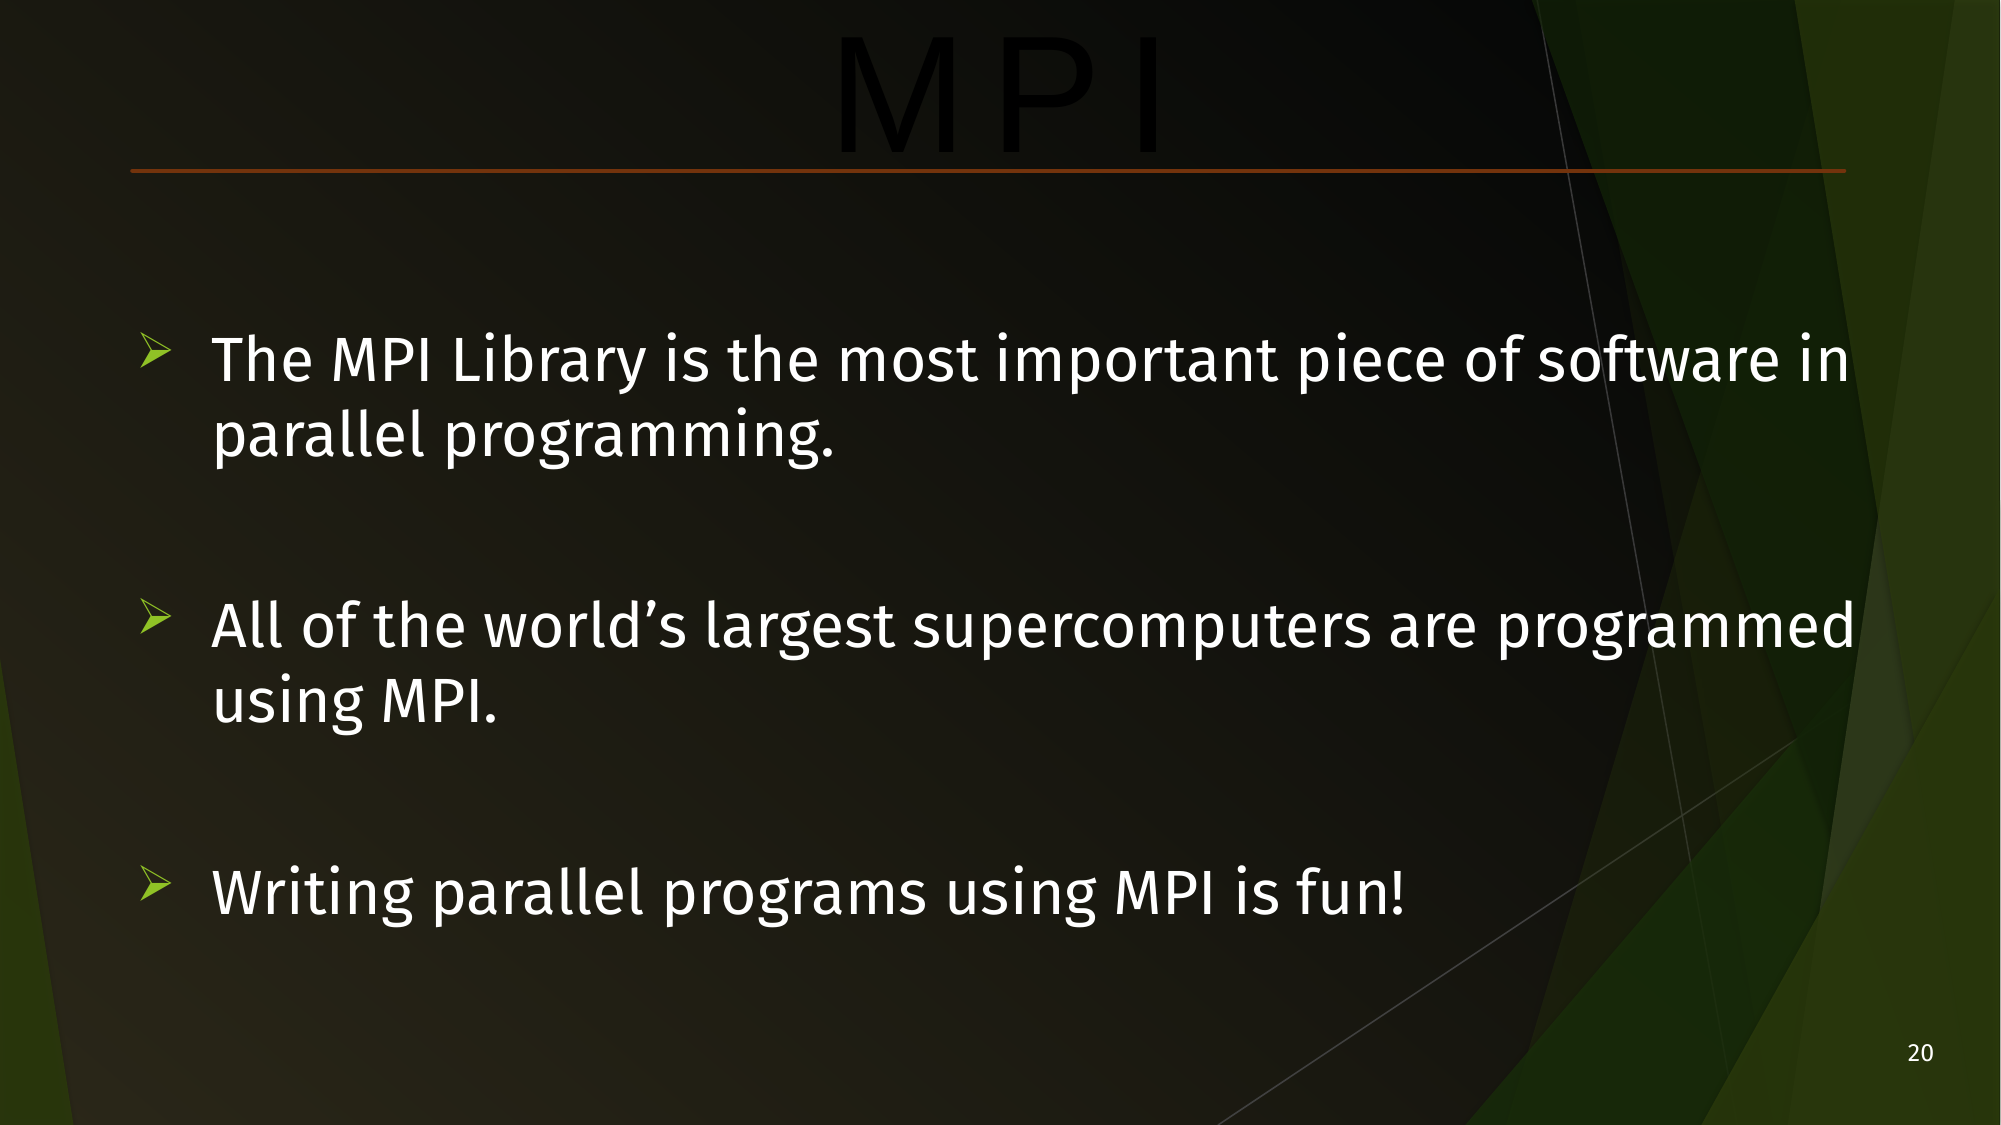

M P I

The MPI Library is the most important piece of software in parallel programming.

All of the world’s largest supercomputers are programmed using MPI.

Writing parallel programs using MPI is fun!
20